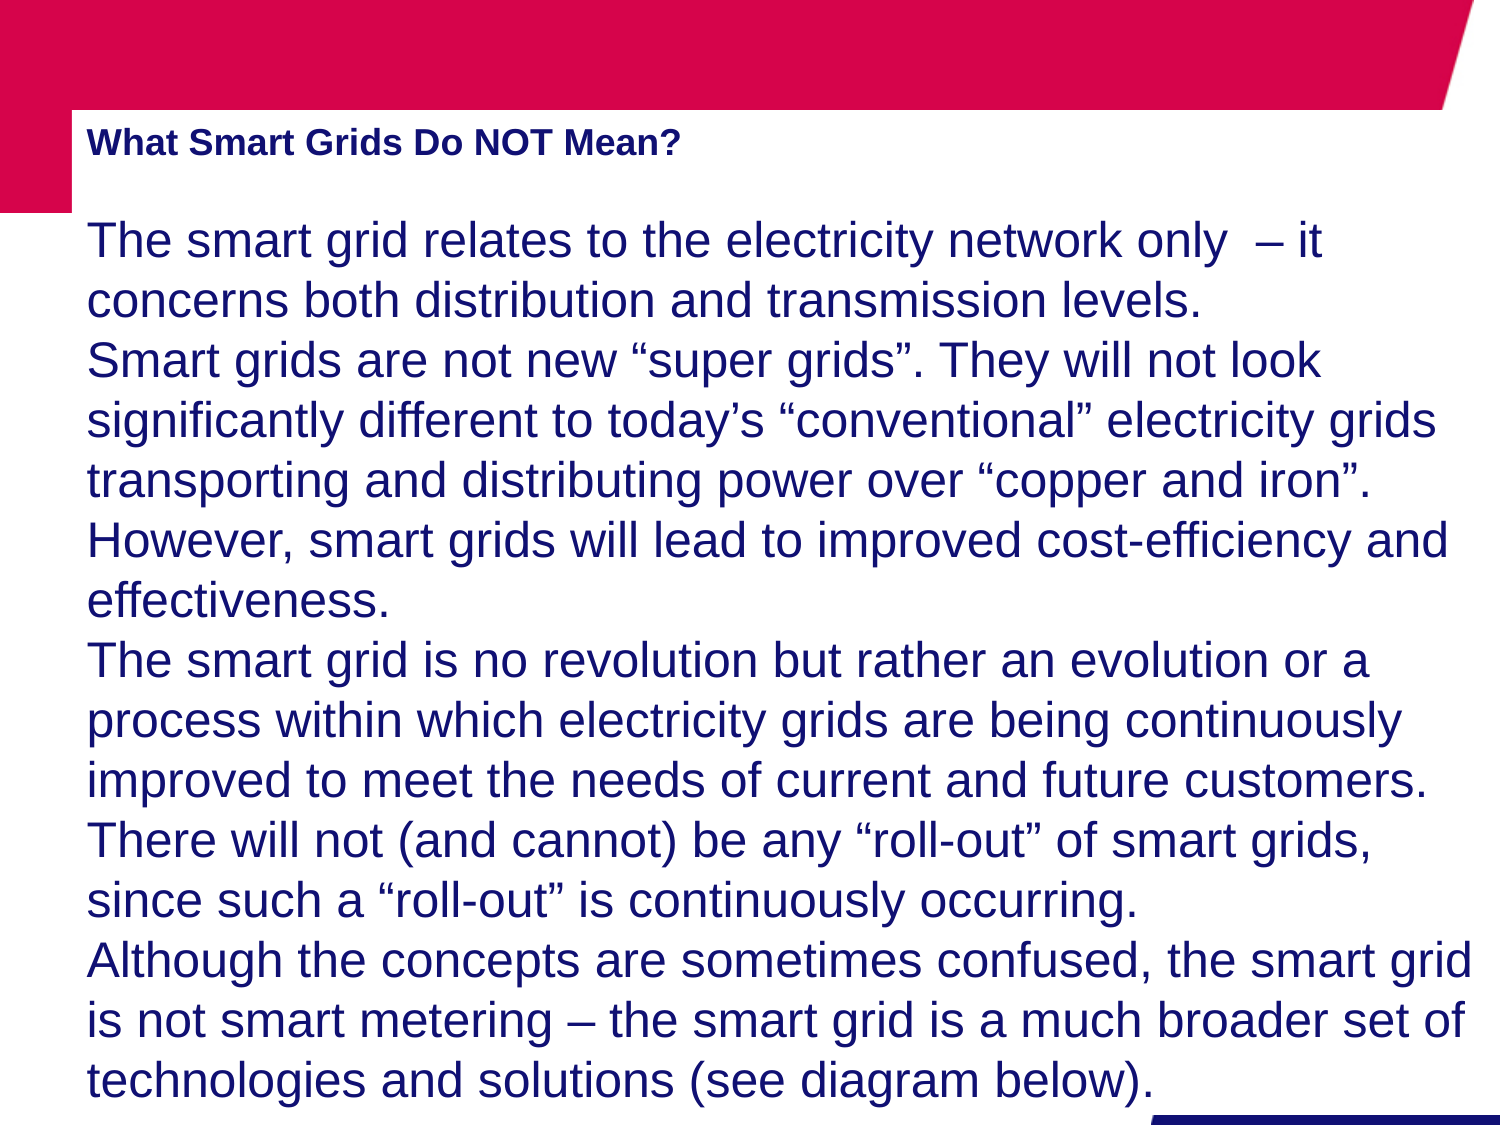

What Smart Grids Do NOT Mean?

The smart grid relates to the electricity network only  – it concerns both distribution and transmission levels.
Smart grids are not new “super grids”. They will not look significantly different to today’s “conventional” electricity grids transporting and distributing power over “copper and iron”. However, smart grids will lead to improved cost-efficiency and effectiveness.
The smart grid is no revolution but rather an evolution or a process within which electricity grids are being continuously improved to meet the needs of current and future customers.
There will not (and cannot) be any “roll-out” of smart grids, since such a “roll-out” is continuously occurring.
Although the concepts are sometimes confused, the smart grid is not smart metering – the smart grid is a much broader set of technologies and solutions (see diagram below).